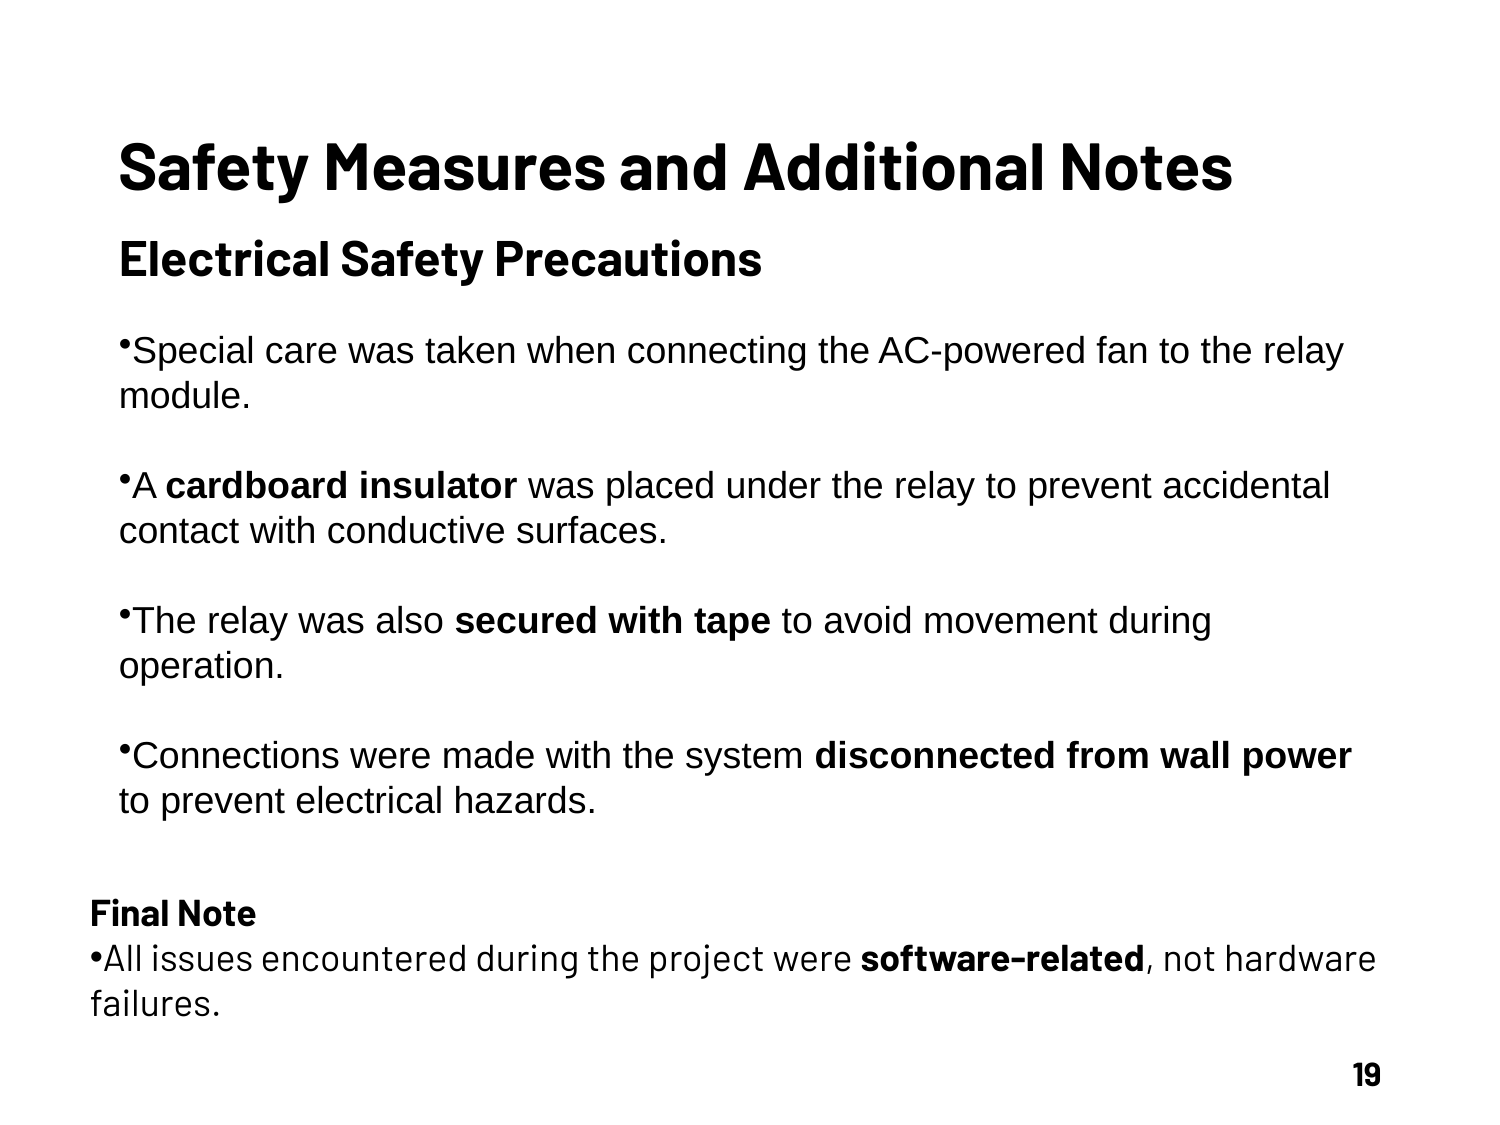

# Safety Measures and Additional Notes
Electrical Safety Precautions
Special care was taken when connecting the AC-powered fan to the relay module.

A cardboard insulator was placed under the relay to prevent accidental contact with conductive surfaces.

The relay was also secured with tape to avoid movement during operation.

Connections were made with the system disconnected from wall power to prevent electrical hazards.
Final Note
All issues encountered during the project were software-related, not hardware failures.
19